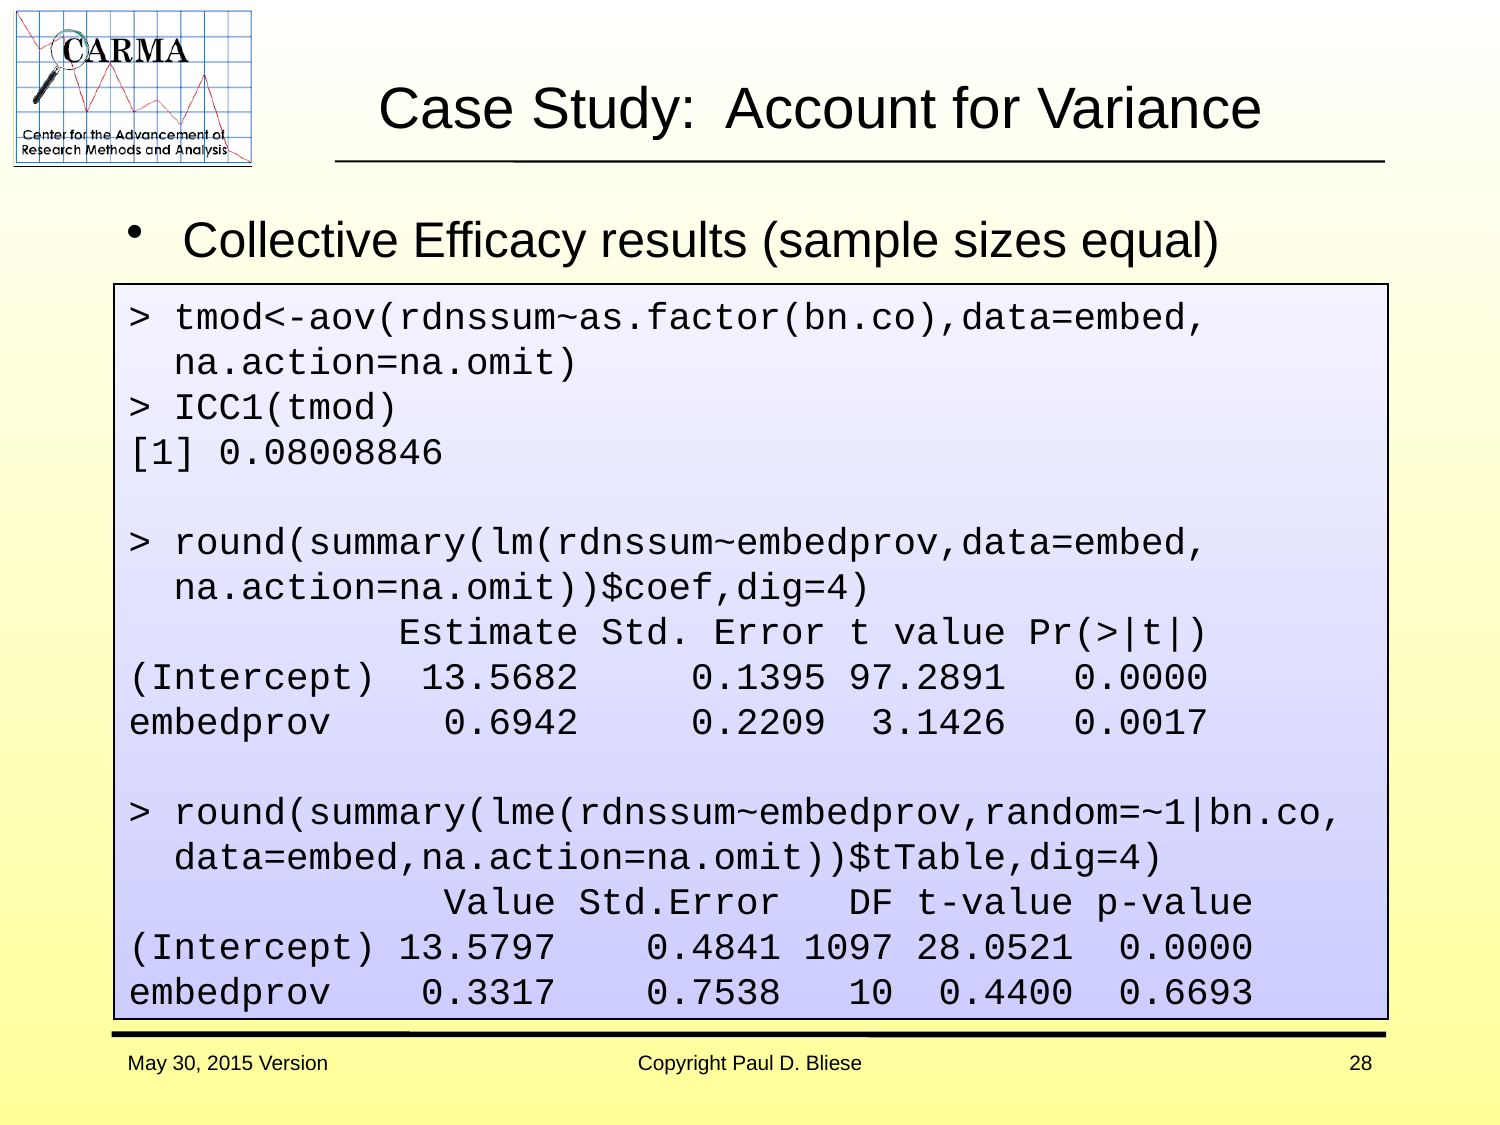

# Case Study:  Account for Variance
Collective Efficacy results (sample sizes equal)
> tmod<-aov(rdnssum~as.factor(bn.co),data=embed,
  na.action=na.omit)
> ICC1(tmod)
[1] 0.08008846

> round(summary(lm(rdnssum~embedprov,data=embed,
  na.action=na.omit))$coef,dig=4)
            Estimate Std. Error t value Pr(>|t|)
(Intercept)  13.5682     0.1395 97.2891   0.0000
embedprov     0.6942     0.2209  3.1426   0.0017

> round(summary(lme(rdnssum~embedprov,random=~1|bn.co,
  data=embed,na.action=na.omit))$tTable,dig=4)
              Value Std.Error   DF t-value p-value
(Intercept) 13.5797    0.4841 1097 28.0521  0.0000
embedprov    0.3317    0.7538   10  0.4400  0.6693
May 30, 2015 Version
Copyright Paul D. Bliese
28